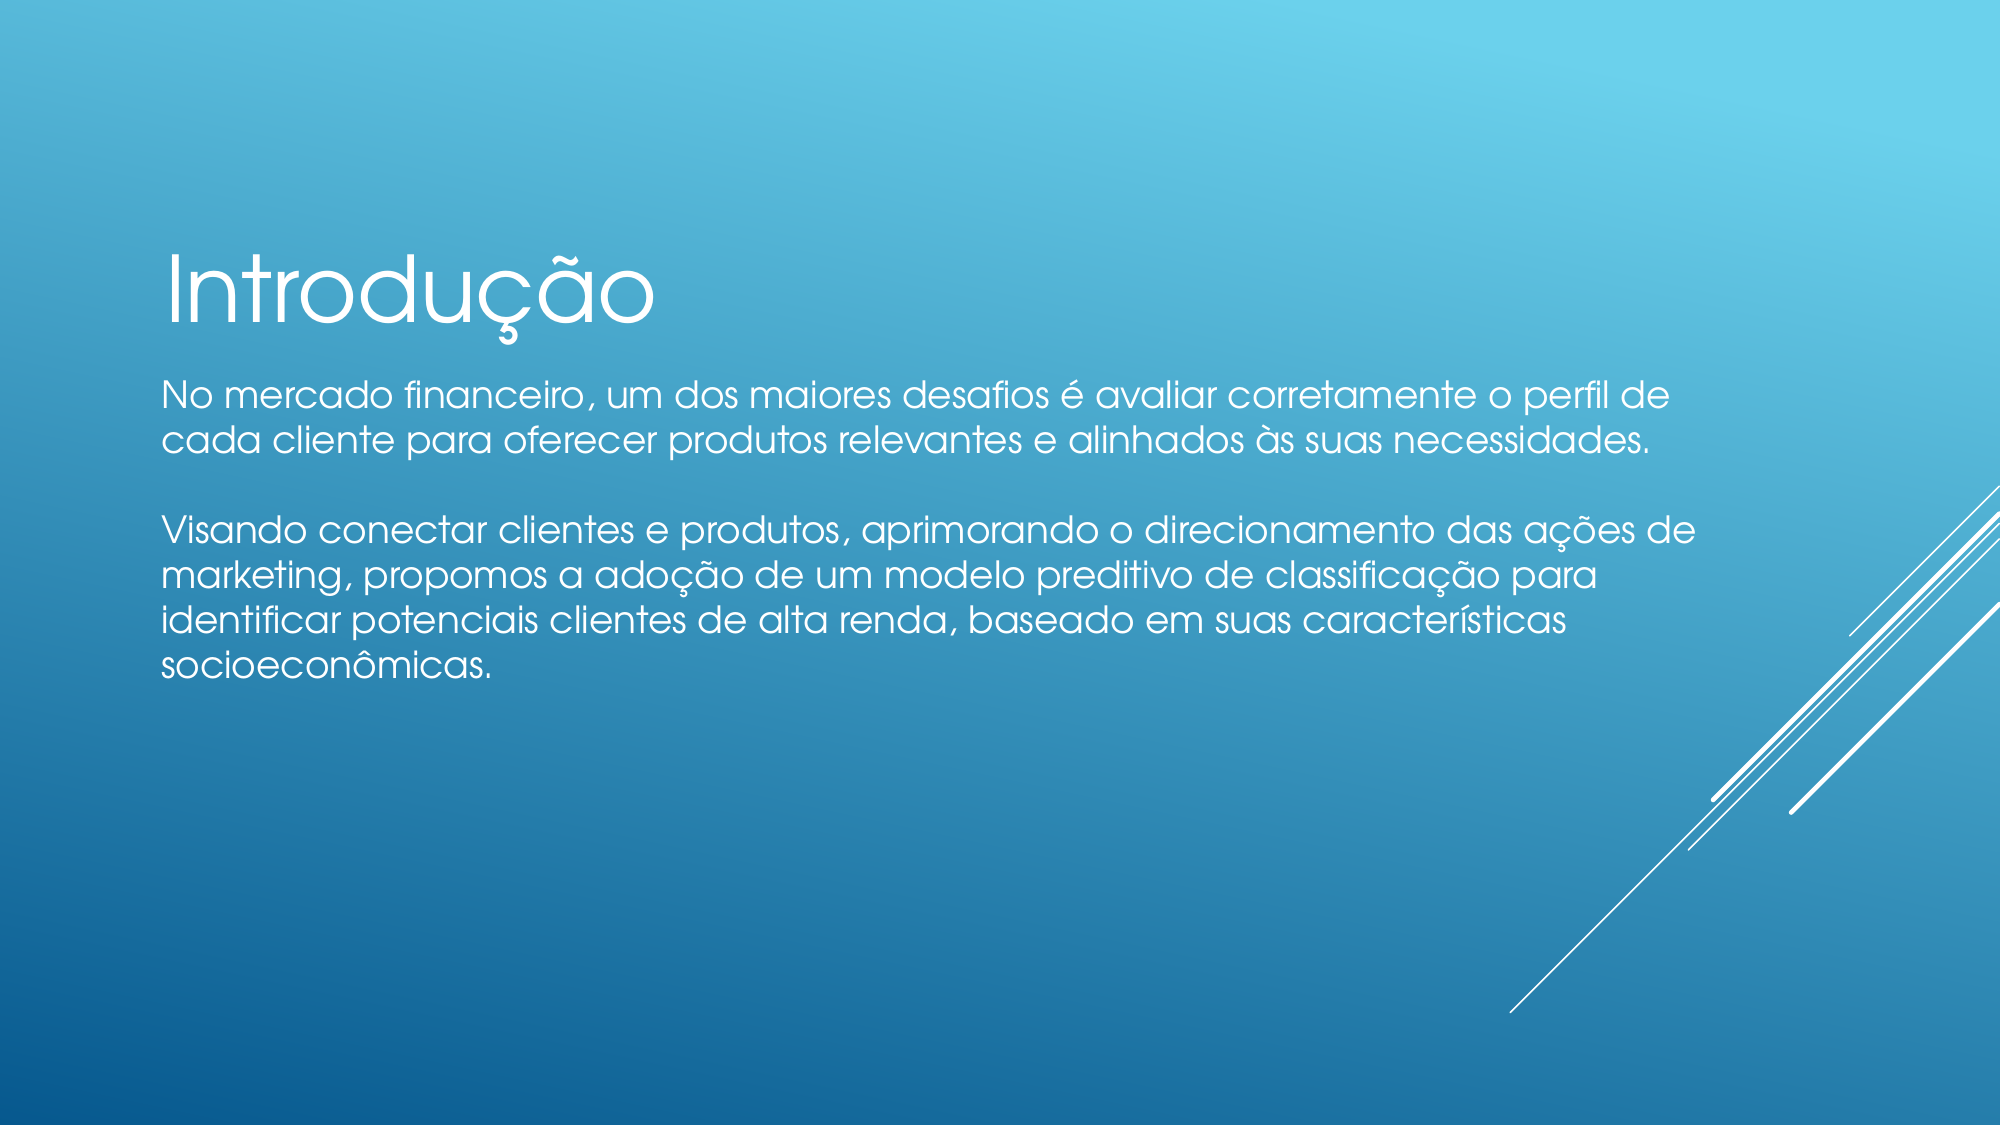

Introdução
No mercado financeiro, um dos maiores desafios é avaliar corretamente o perfil de cada cliente para oferecer produtos relevantes e alinhados às suas necessidades.

Visando conectar clientes e produtos, aprimorando o direcionamento das ações de marketing, propomos a adoção de um modelo preditivo de classificação para identificar potenciais clientes de alta renda, baseado em suas características socioeconômicas.